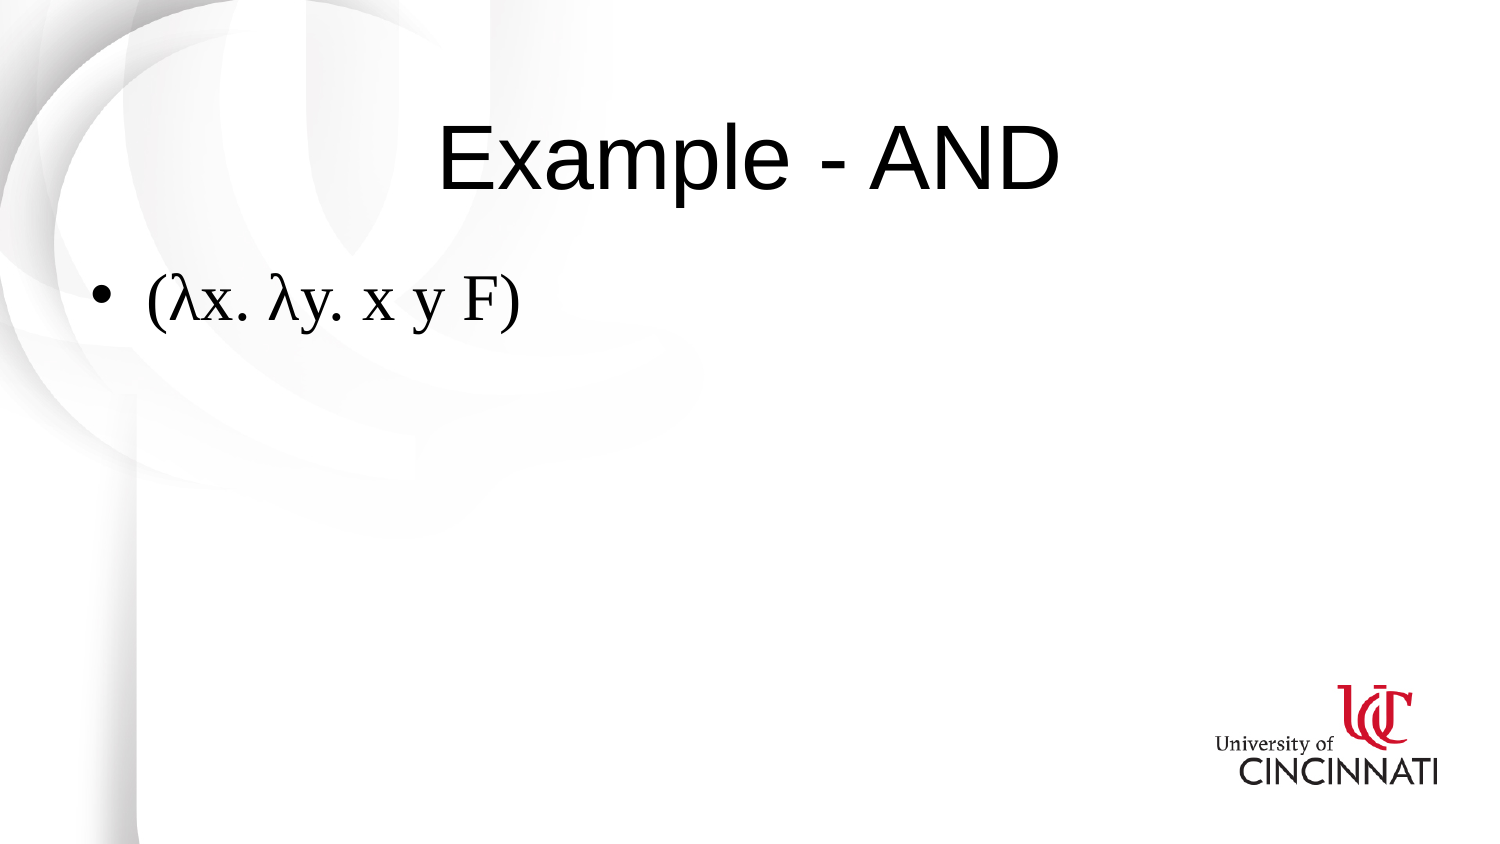

# Example - AND
(λx. λy. x y F)